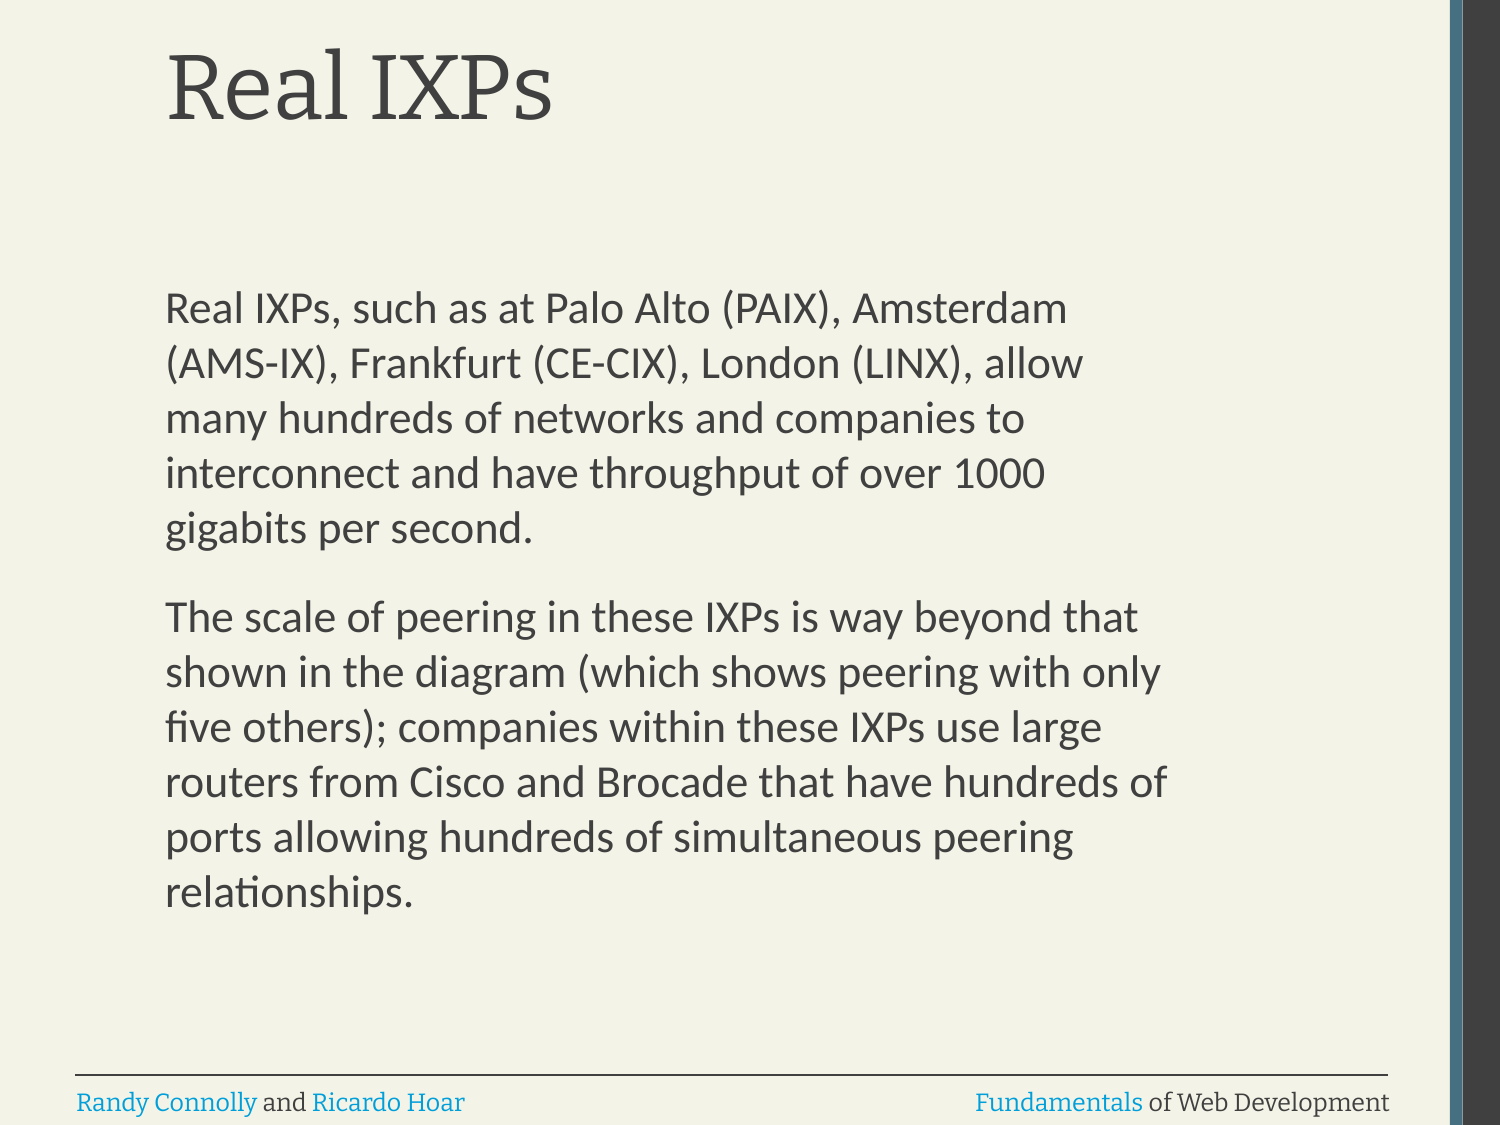

# Real IXPs

Real IXPs, such as at Palo Alto (PAIX), Amsterdam (AMS-IX), Frankfurt (CE-CIX), London (LINX), allow many hundreds of networks and companies to interconnect and have throughput of over 1000 gigabits per second.
The scale of peering in these IXPs is way beyond that shown in the diagram (which shows peering with only five others); companies within these IXPs use large routers from Cisco and Brocade that have hundreds of ports allowing hundreds of simultaneous peering relationships.